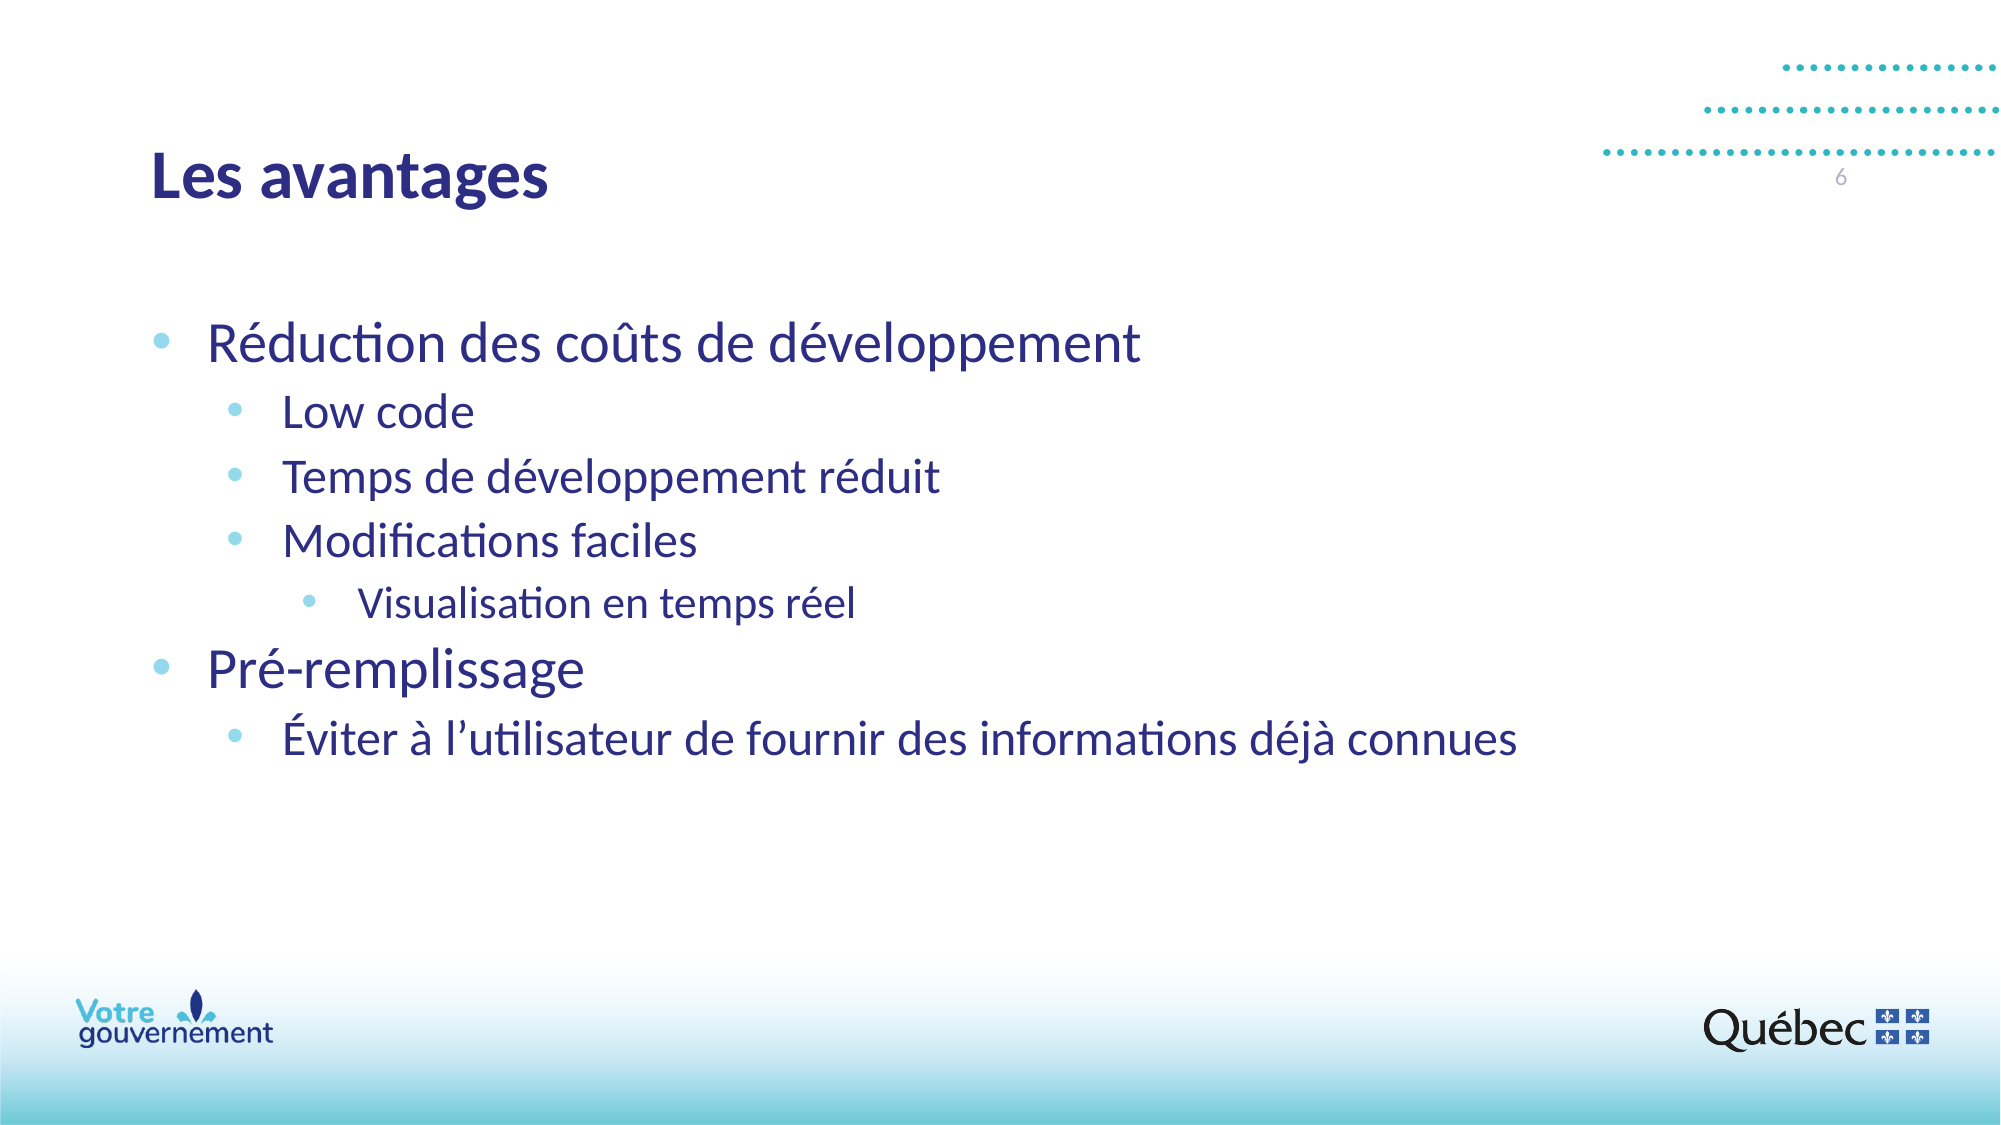

# Les avantages
6
Réduction des coûts de développement
Low code
Temps de développement réduit
Modifications faciles
Visualisation en temps réel
Pré-remplissage
Éviter à l’utilisateur de fournir des informations déjà connues